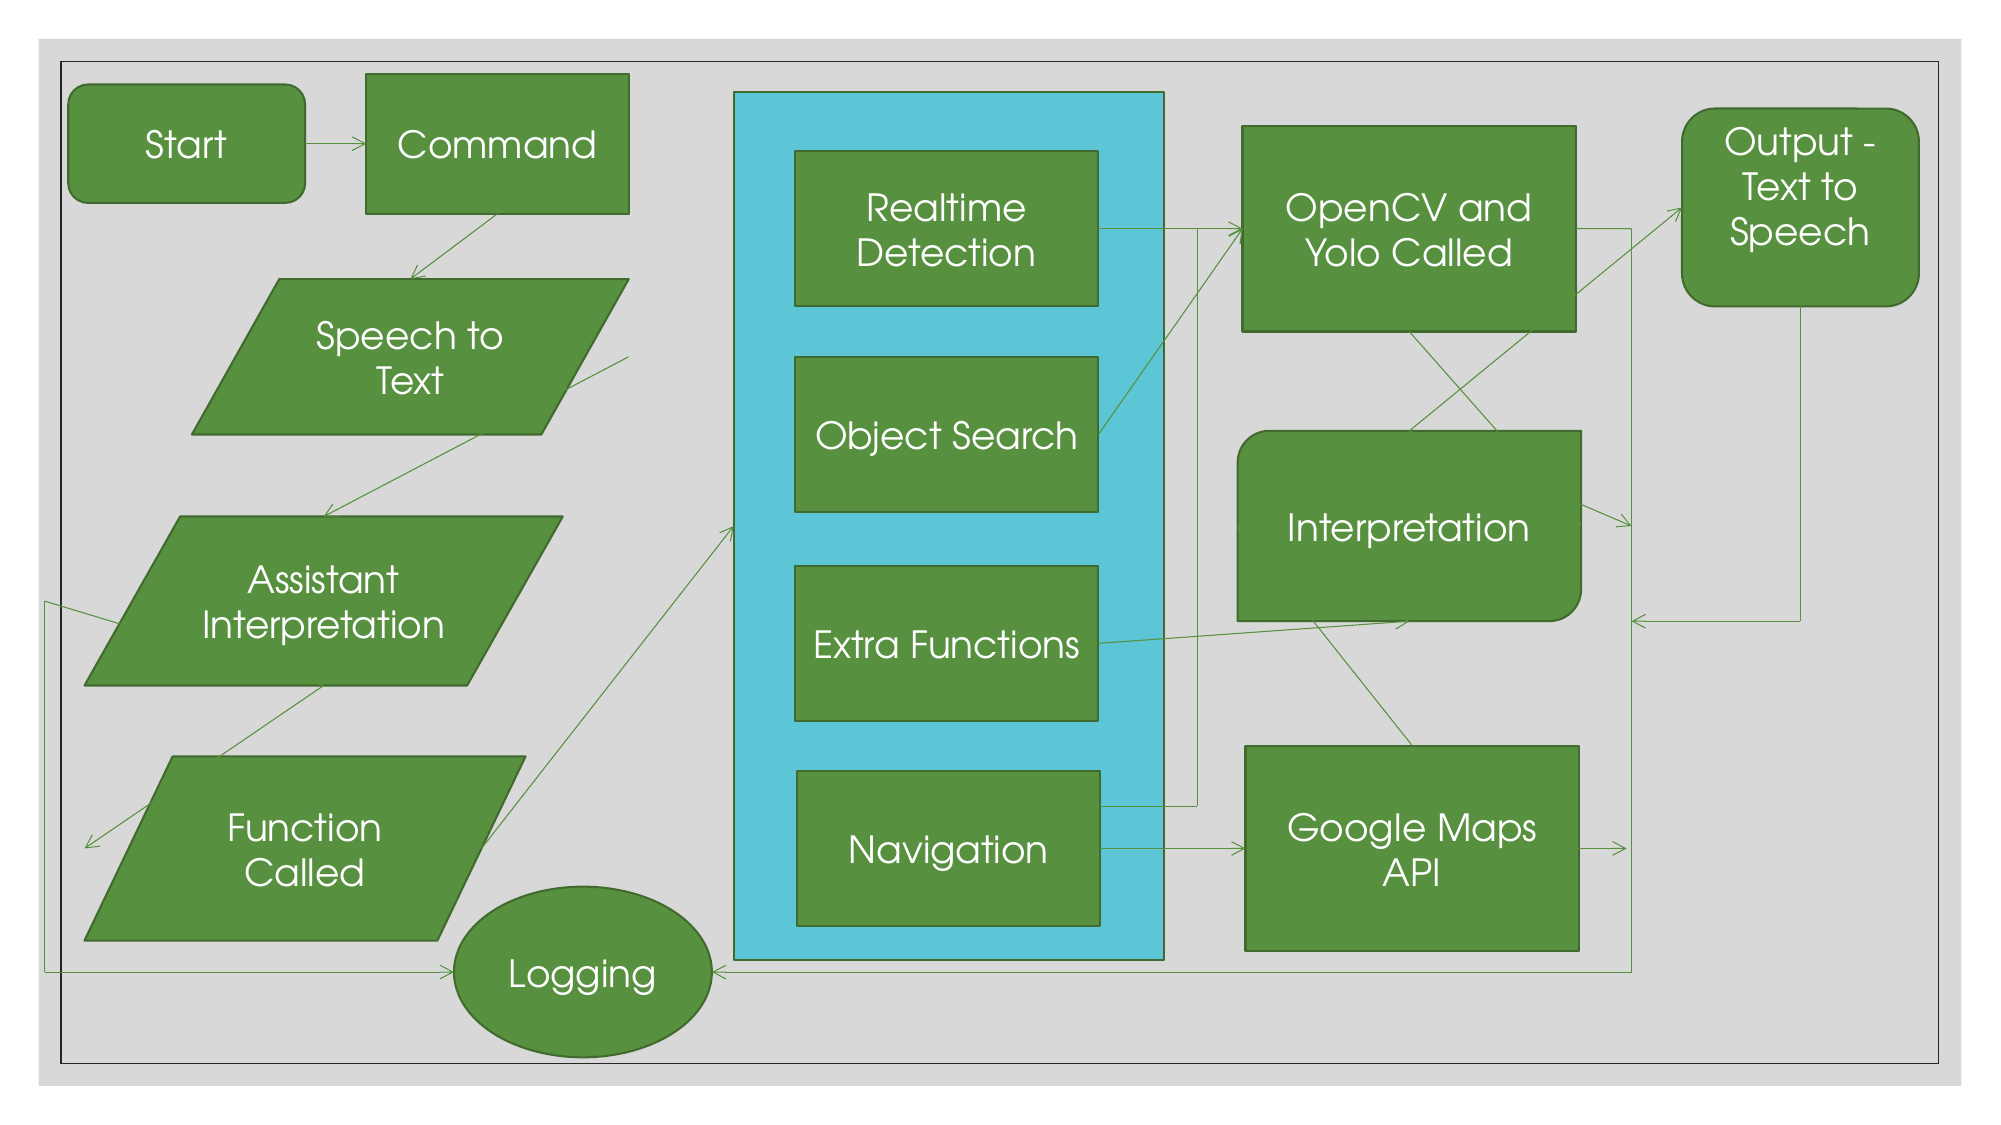

Command
Start

Realtime
Detection
Object Search
Extra Functions
Navigation
Output - Text to Speech

OpenCV and Yolo Called
Speech to Text
Interpretation
Assistant Interpretation
Google Maps API
Function Called
Logging